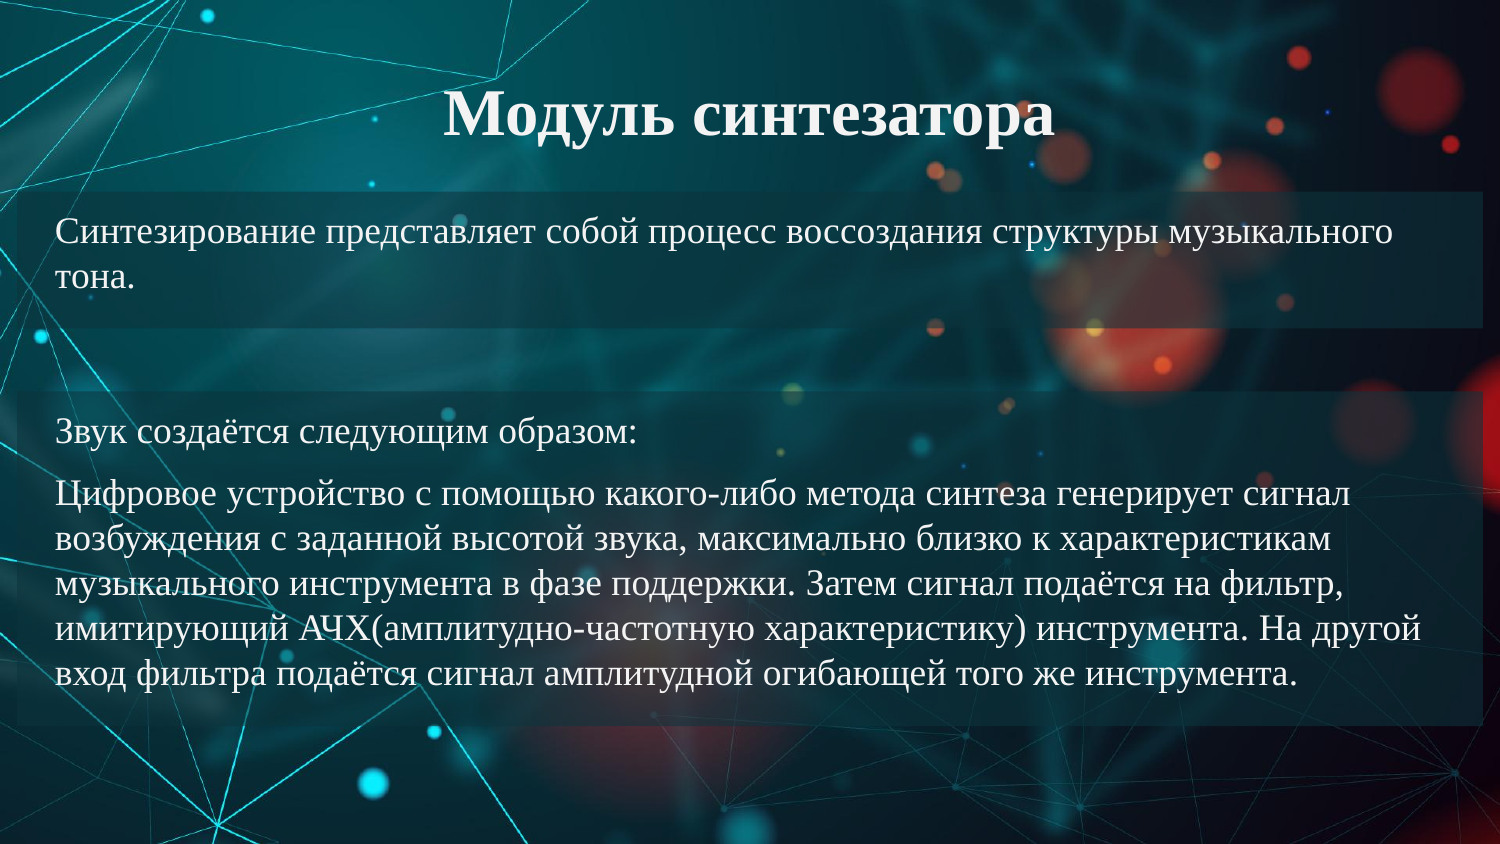

# Модуль синтезатора
Синтезирование представляет собой процесс воссоздания структуры музыкального тона.
Звук создаётся следующим образом:
Цифровое устройство с помощью какого-либо метода синтеза генерирует сигнал возбуждения с заданной высотой звука, максимально близко к характеристикам музыкального инструмента в фазе поддержки. Затем сигнал подаётся на фильтр, имитирующий АЧХ(амплитудно-частотную характеристику) инструмента. На другой вход фильтра подаётся сигнал амплитудной огибающей того же инструмента.